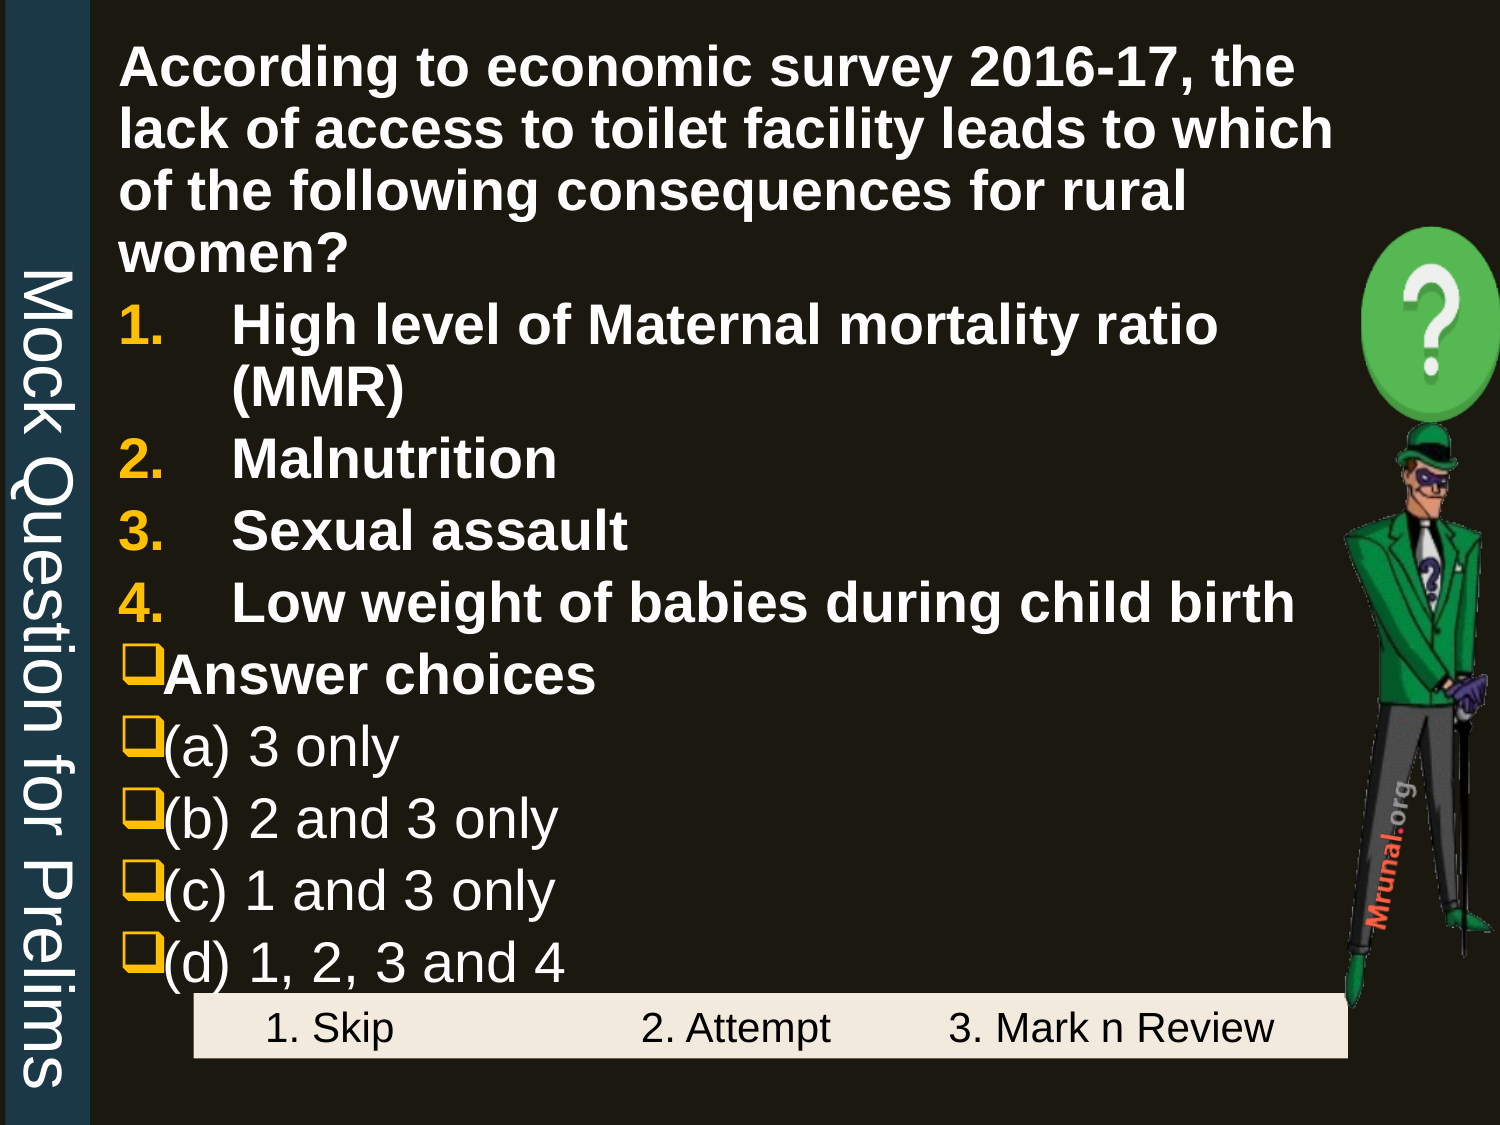

Mock Question for Prelims
According to economic survey 2016-17, the lack of access to toilet facility leads to which of the following consequences for rural women?
High level of Maternal mortality ratio (MMR)
Malnutrition
Sexual assault
Low weight of babies during child birth
Answer choices
(a) 3 only
(b) 2 and 3 only
(c) 1 and 3 only
(d) 1, 2, 3 and 4